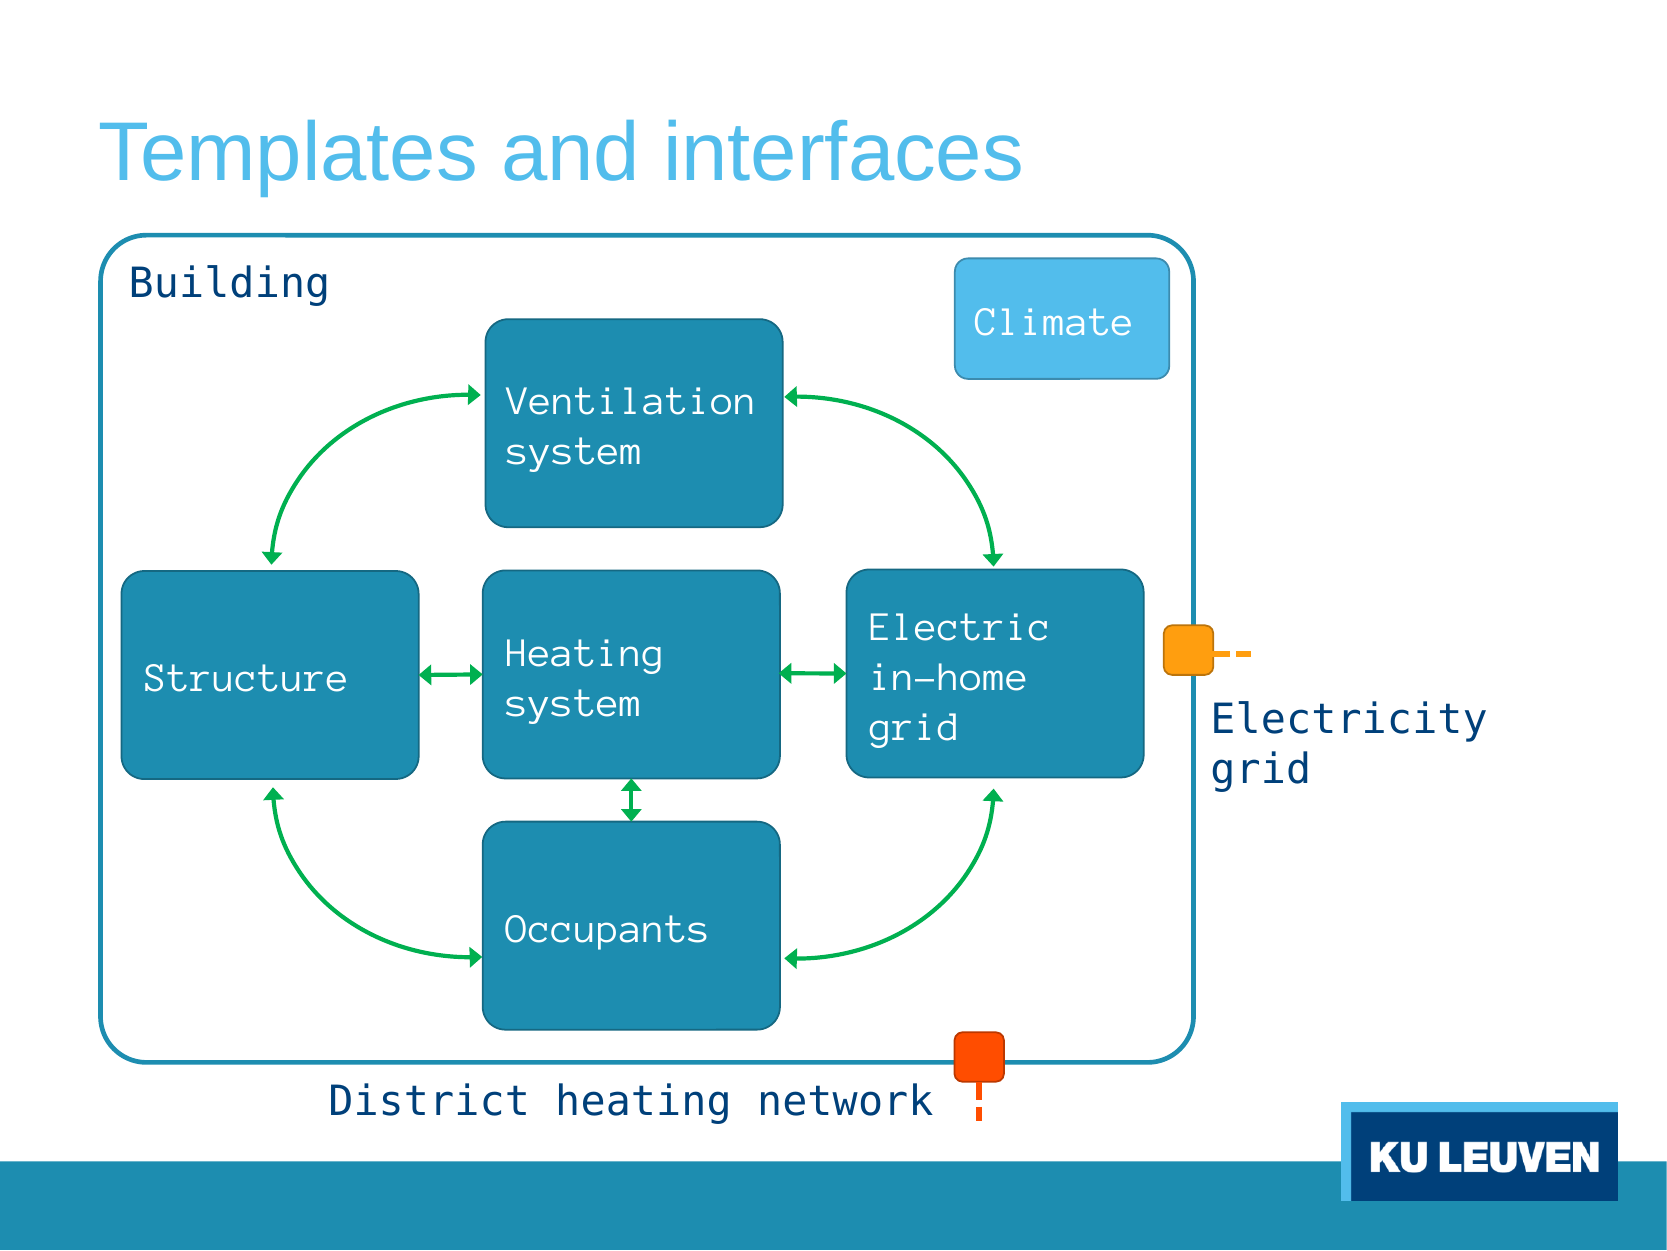

# Templates and interfaces
Building

Climate
Ventilation system

Electric
in-home grid
Heating system
Structure

Electricity grid
District heating network
Occupants